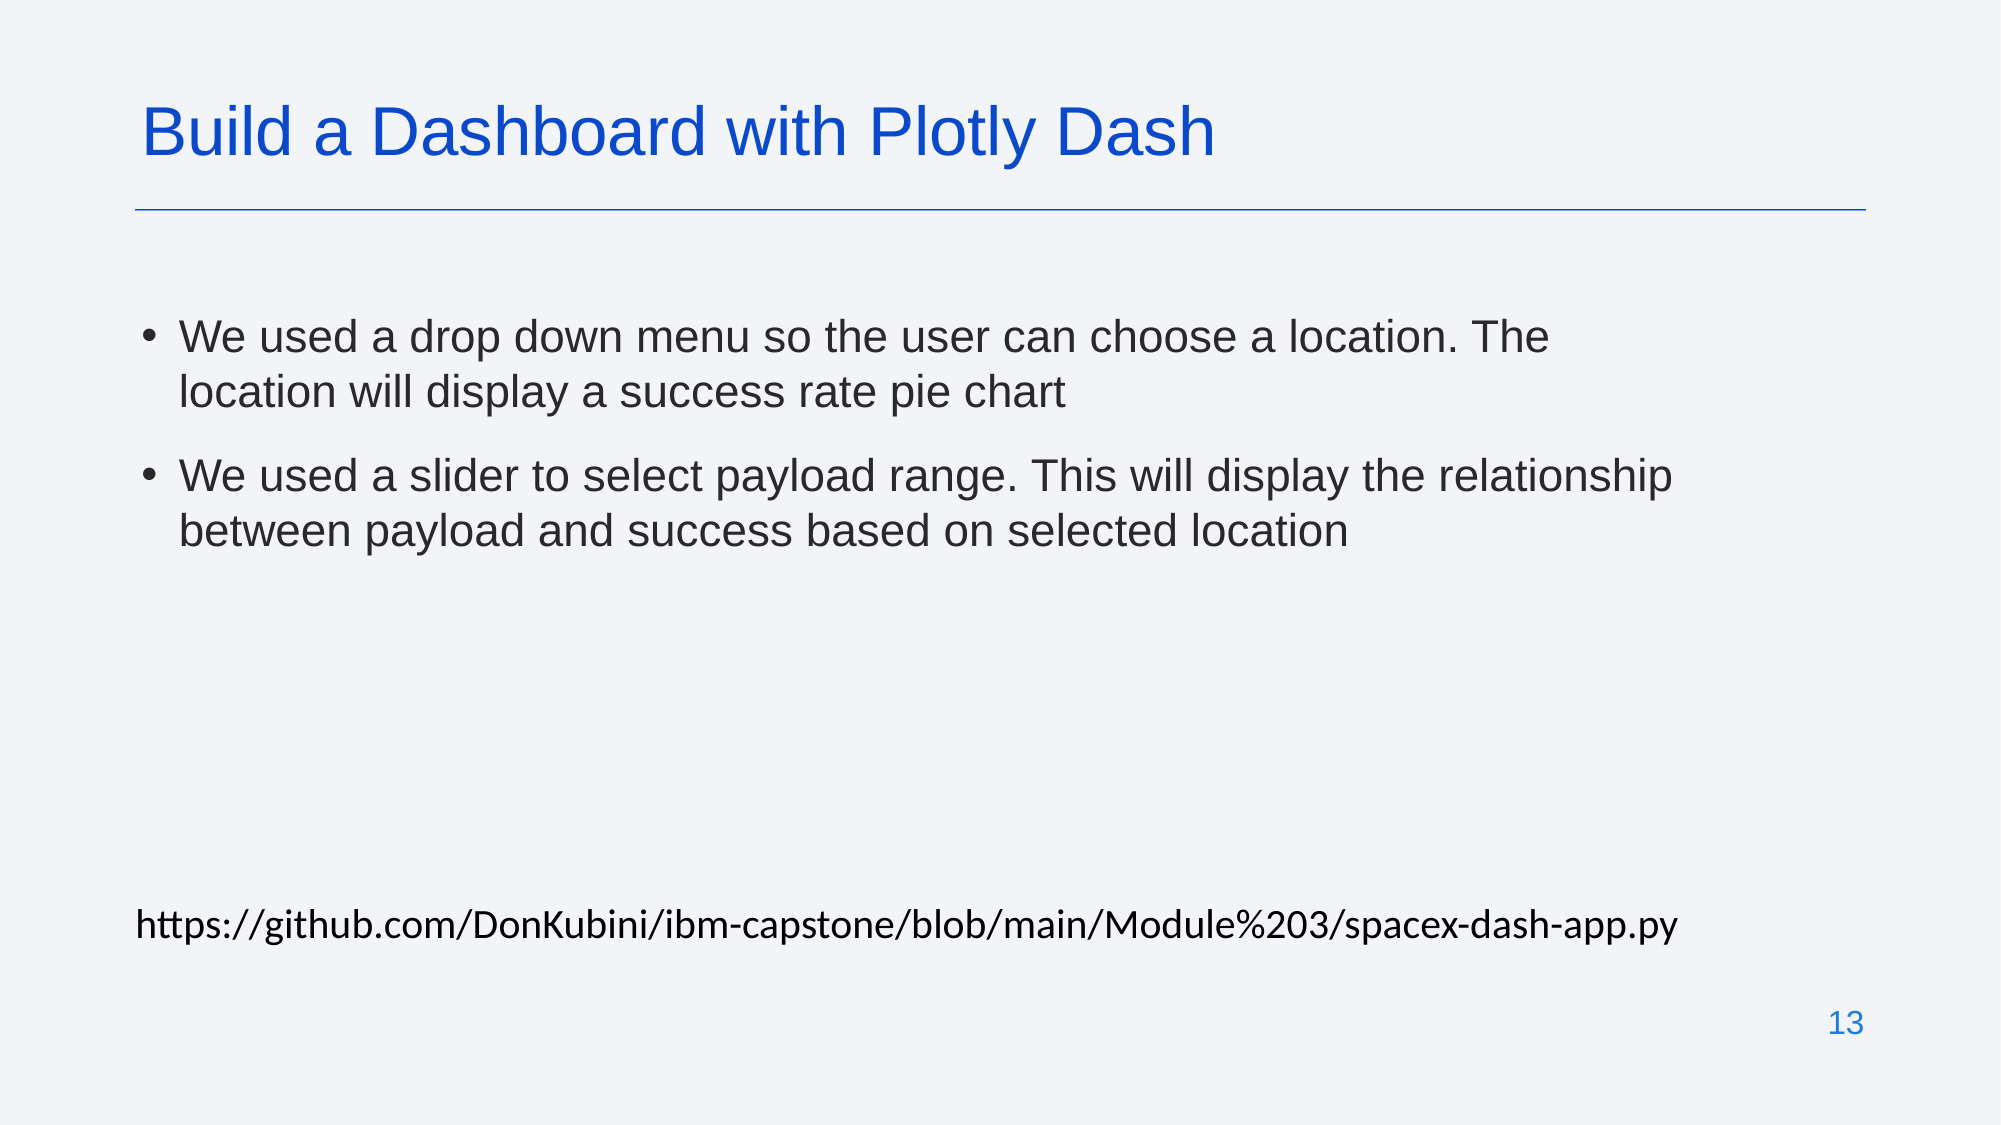

Build a Dashboard with Plotly Dash
We used a drop down menu so the user can choose a location. The location will display a success rate pie chart
We used a slider to select payload range. This will display the relationship between payload and success based on selected location
https://github.com/DonKubini/ibm-capstone/blob/main/Module%203/spacex-dash-app.py
13